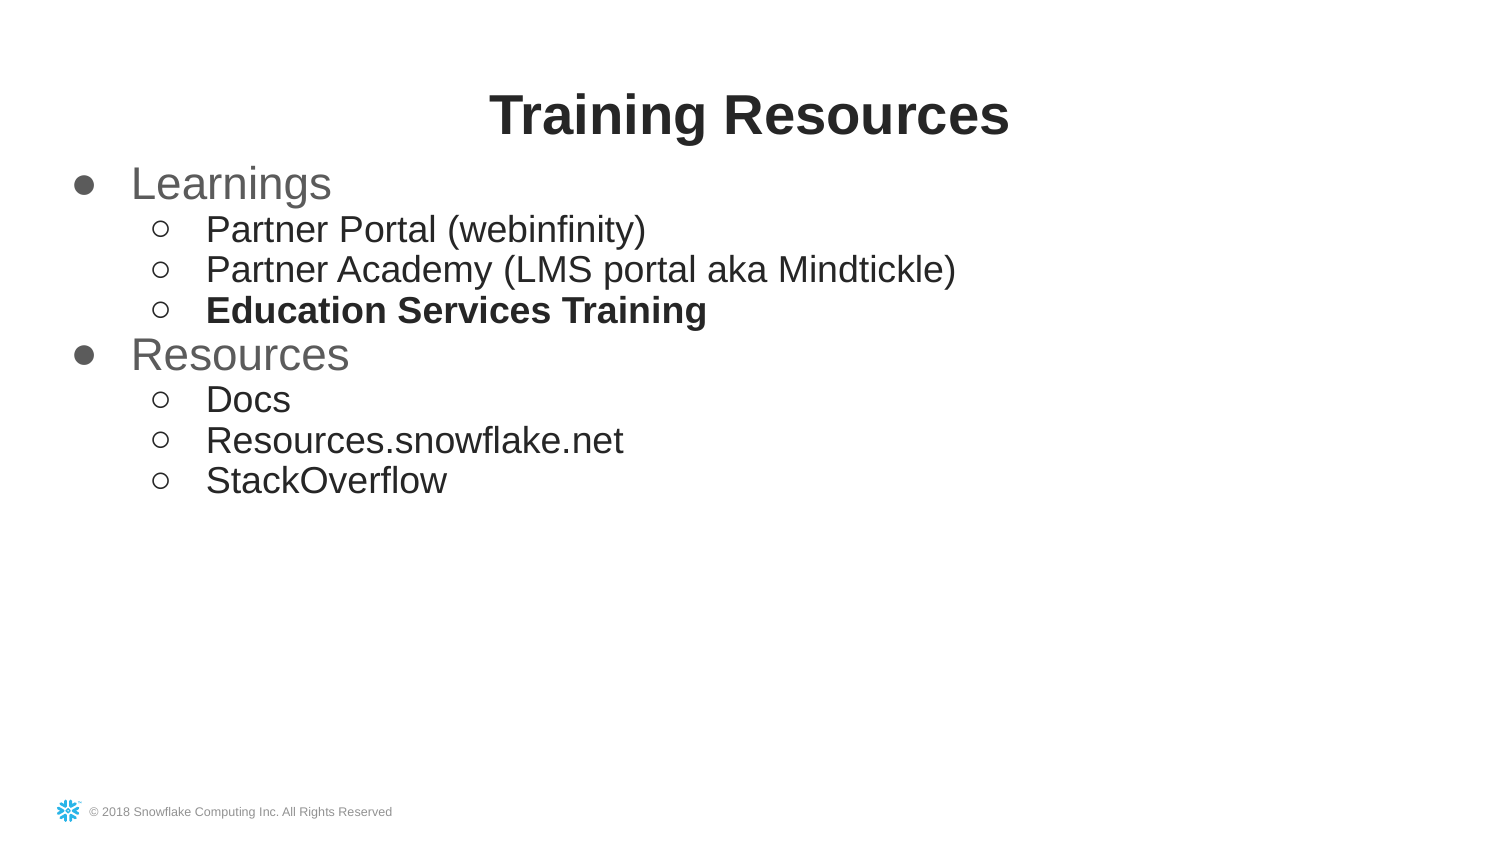

Training Resources
Learnings
Partner Portal (webinfinity)
Partner Academy (LMS portal aka Mindtickle)
Education Services Training
Resources
Docs
Resources.snowflake.net
StackOverflow